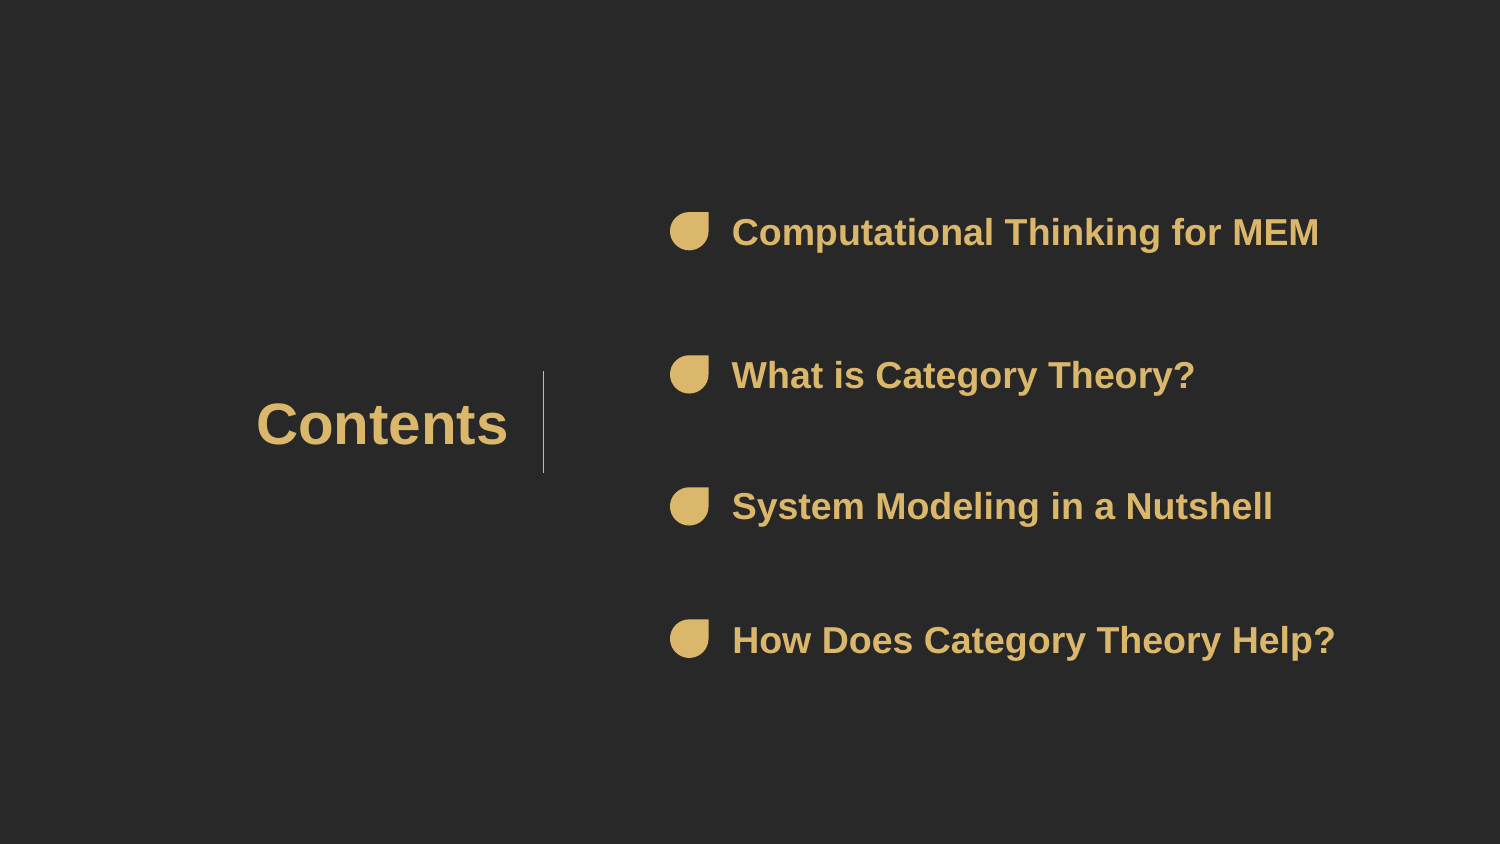

Computational Thinking for MEM

What is Category Theory?

Contents
System Modeling in a Nutshell

How Does Category Theory Help?